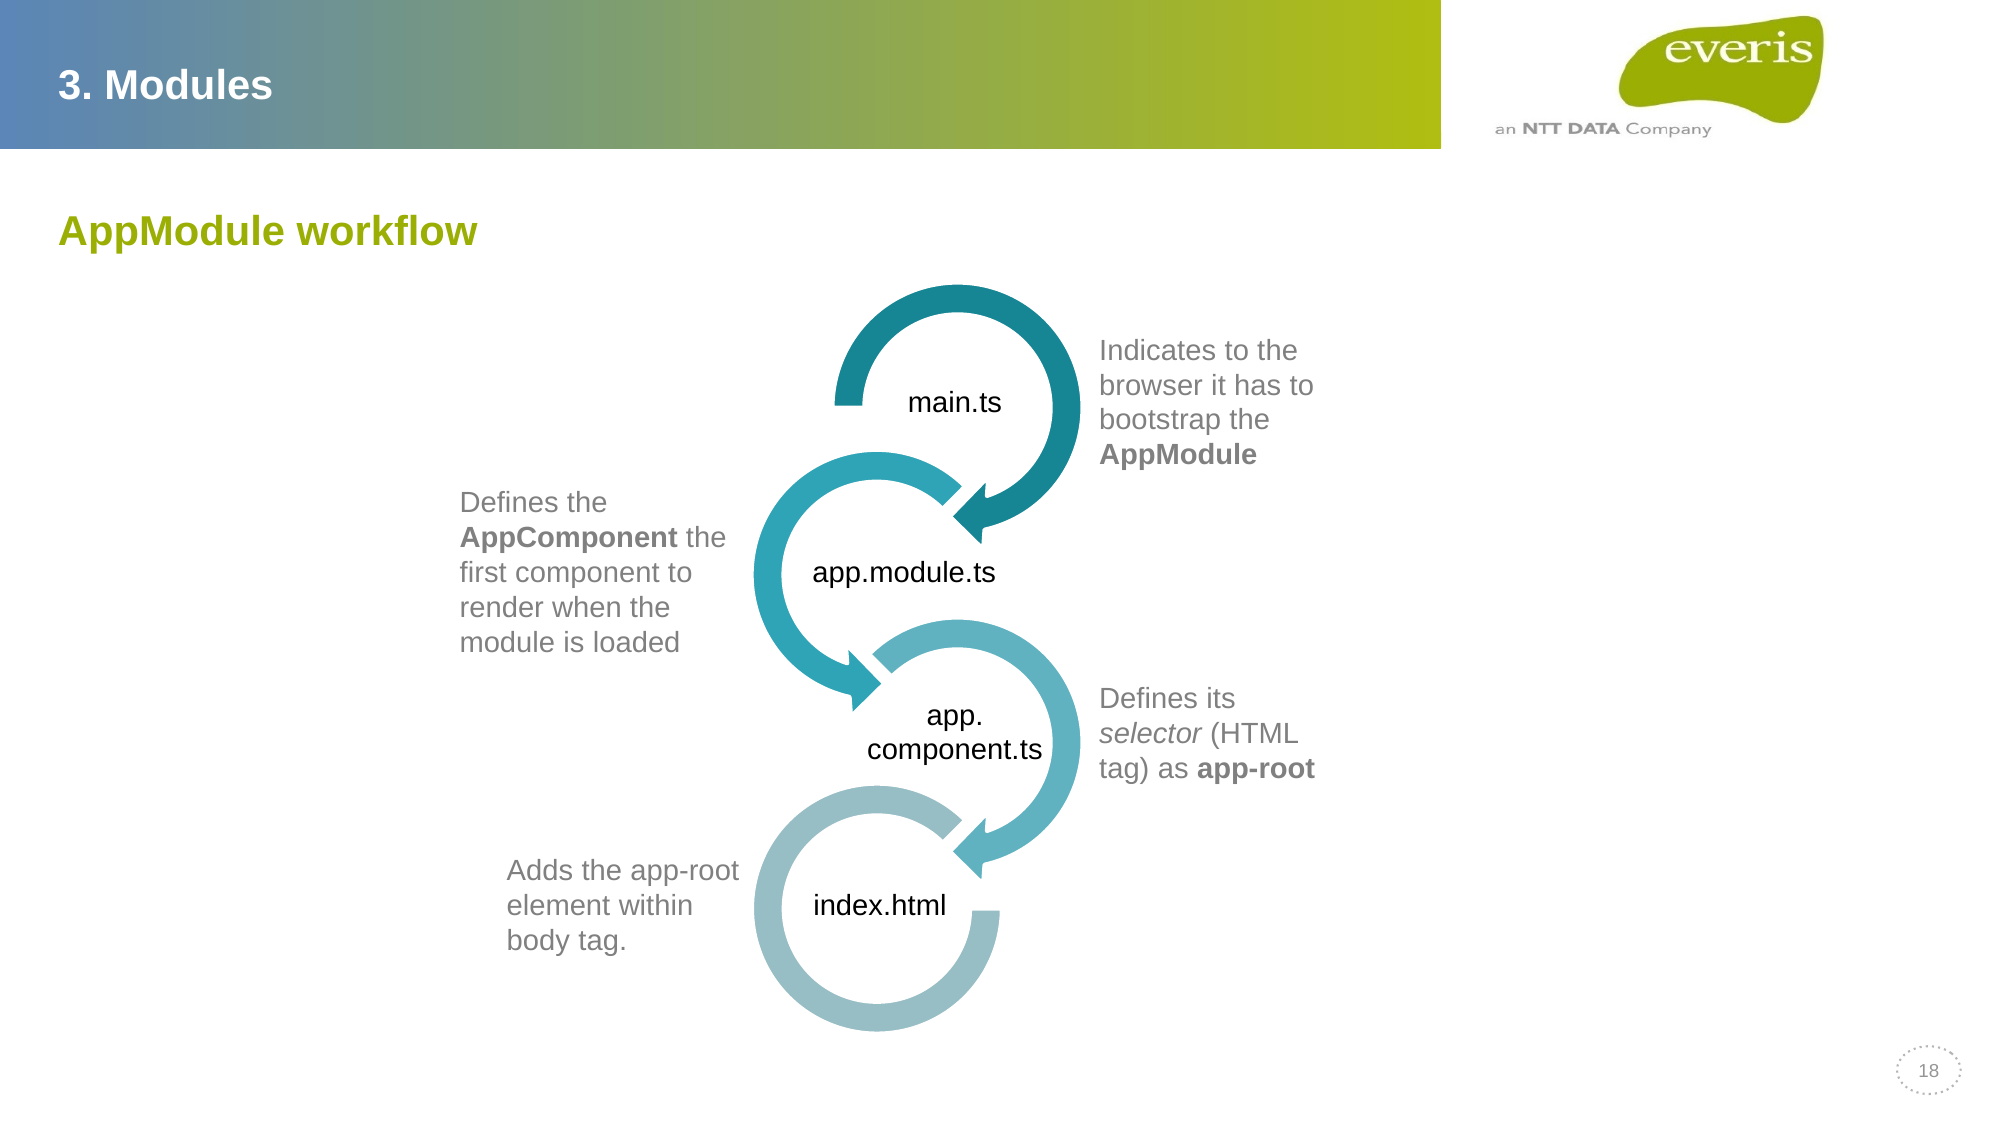

# 3. Modules
AppModule workflow

Indicates to the browser it has to bootstrap the AppModule
main.ts
Defines the AppComponent the first component to render when the module is loaded
app.module.ts
Defines its selector (HTML tag) as app-root
app.
component.ts
Adds the app-root element within body tag.
index.html